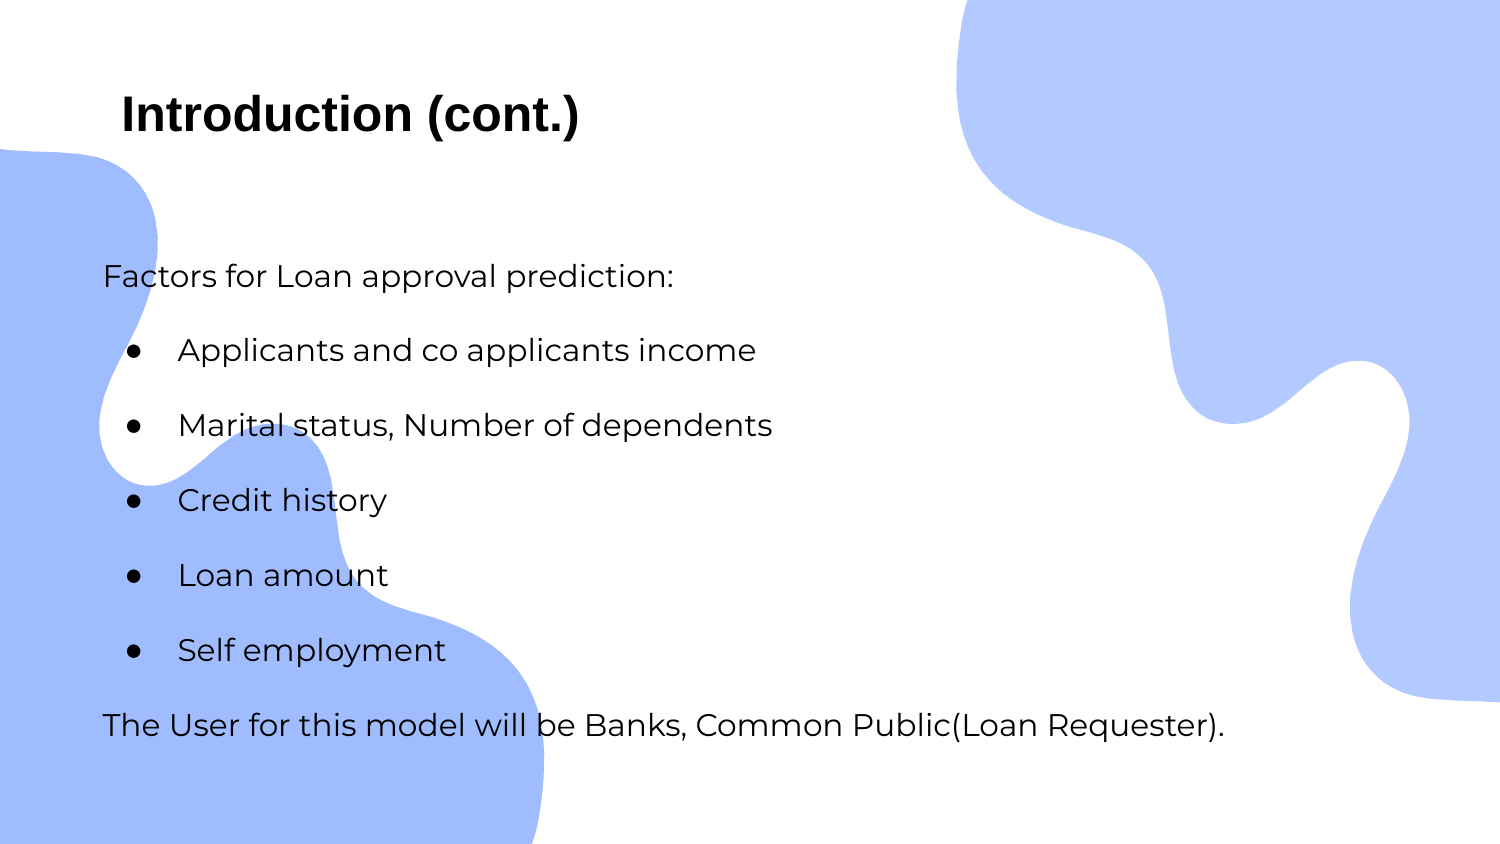

# Introduction (cont.)
Factors for Loan approval prediction:
Applicants and co applicants income
Marital status, Number of dependents
Credit history
Loan amount
Self employment
The User for this model will be Banks, Common Public(Loan Requester).